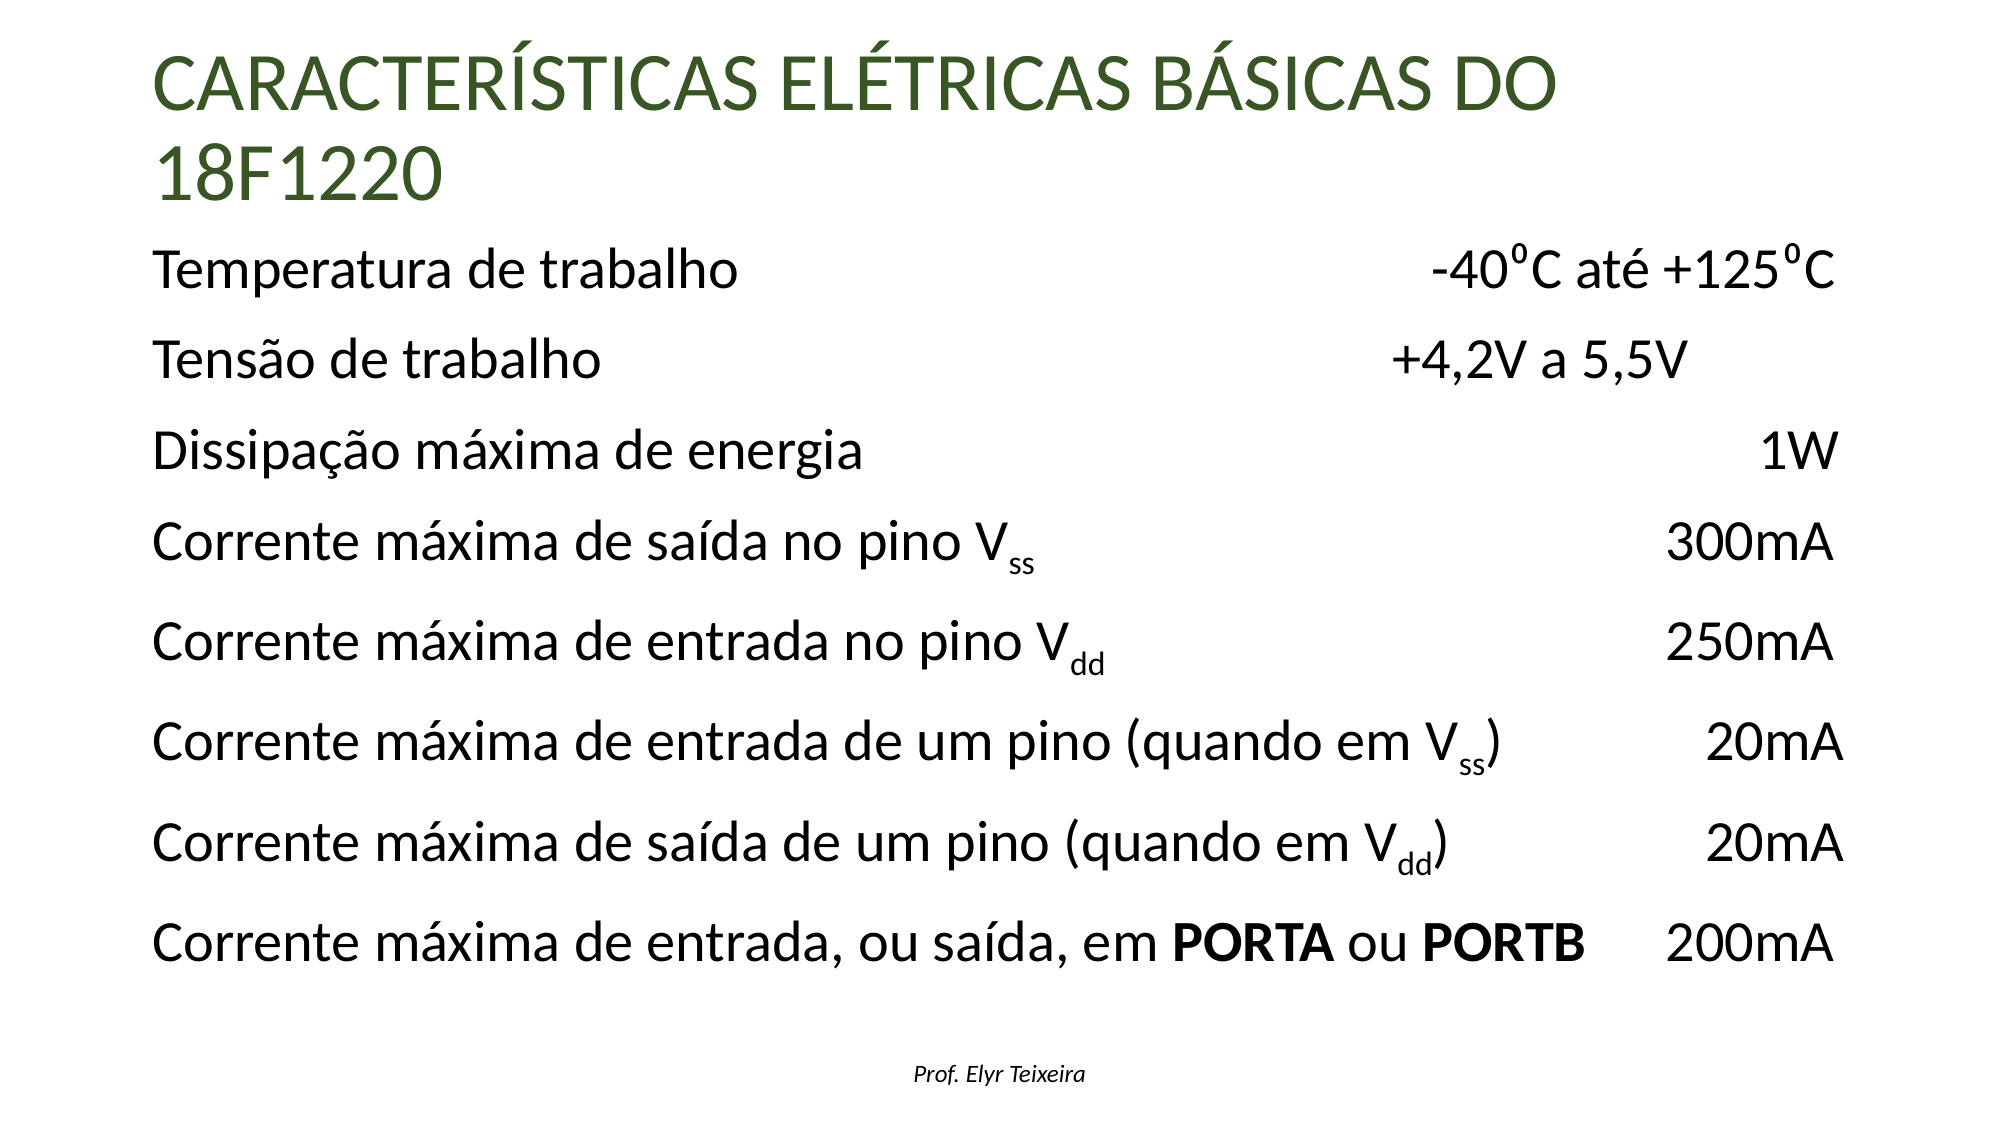

# Características elétricas básicas do 18F1220
Temperatura de trabalho   				      -40⁰C até +125⁰C
Tensão de trabalho						   +4,2V a 5,5V
Dissipação máxima de energia 						        1W
Corrente máxima de saída no pino Vss 					 300mA
Corrente máxima de entrada no pino Vdd 				 250mA
Corrente máxima de entrada de um pino (quando em Vss)	    20mA
Corrente máxima de saída de um pino (quando em Vdd)		    20mA
Corrente máxima de entrada, ou saída, em PORTA ou PORTB	 200mA